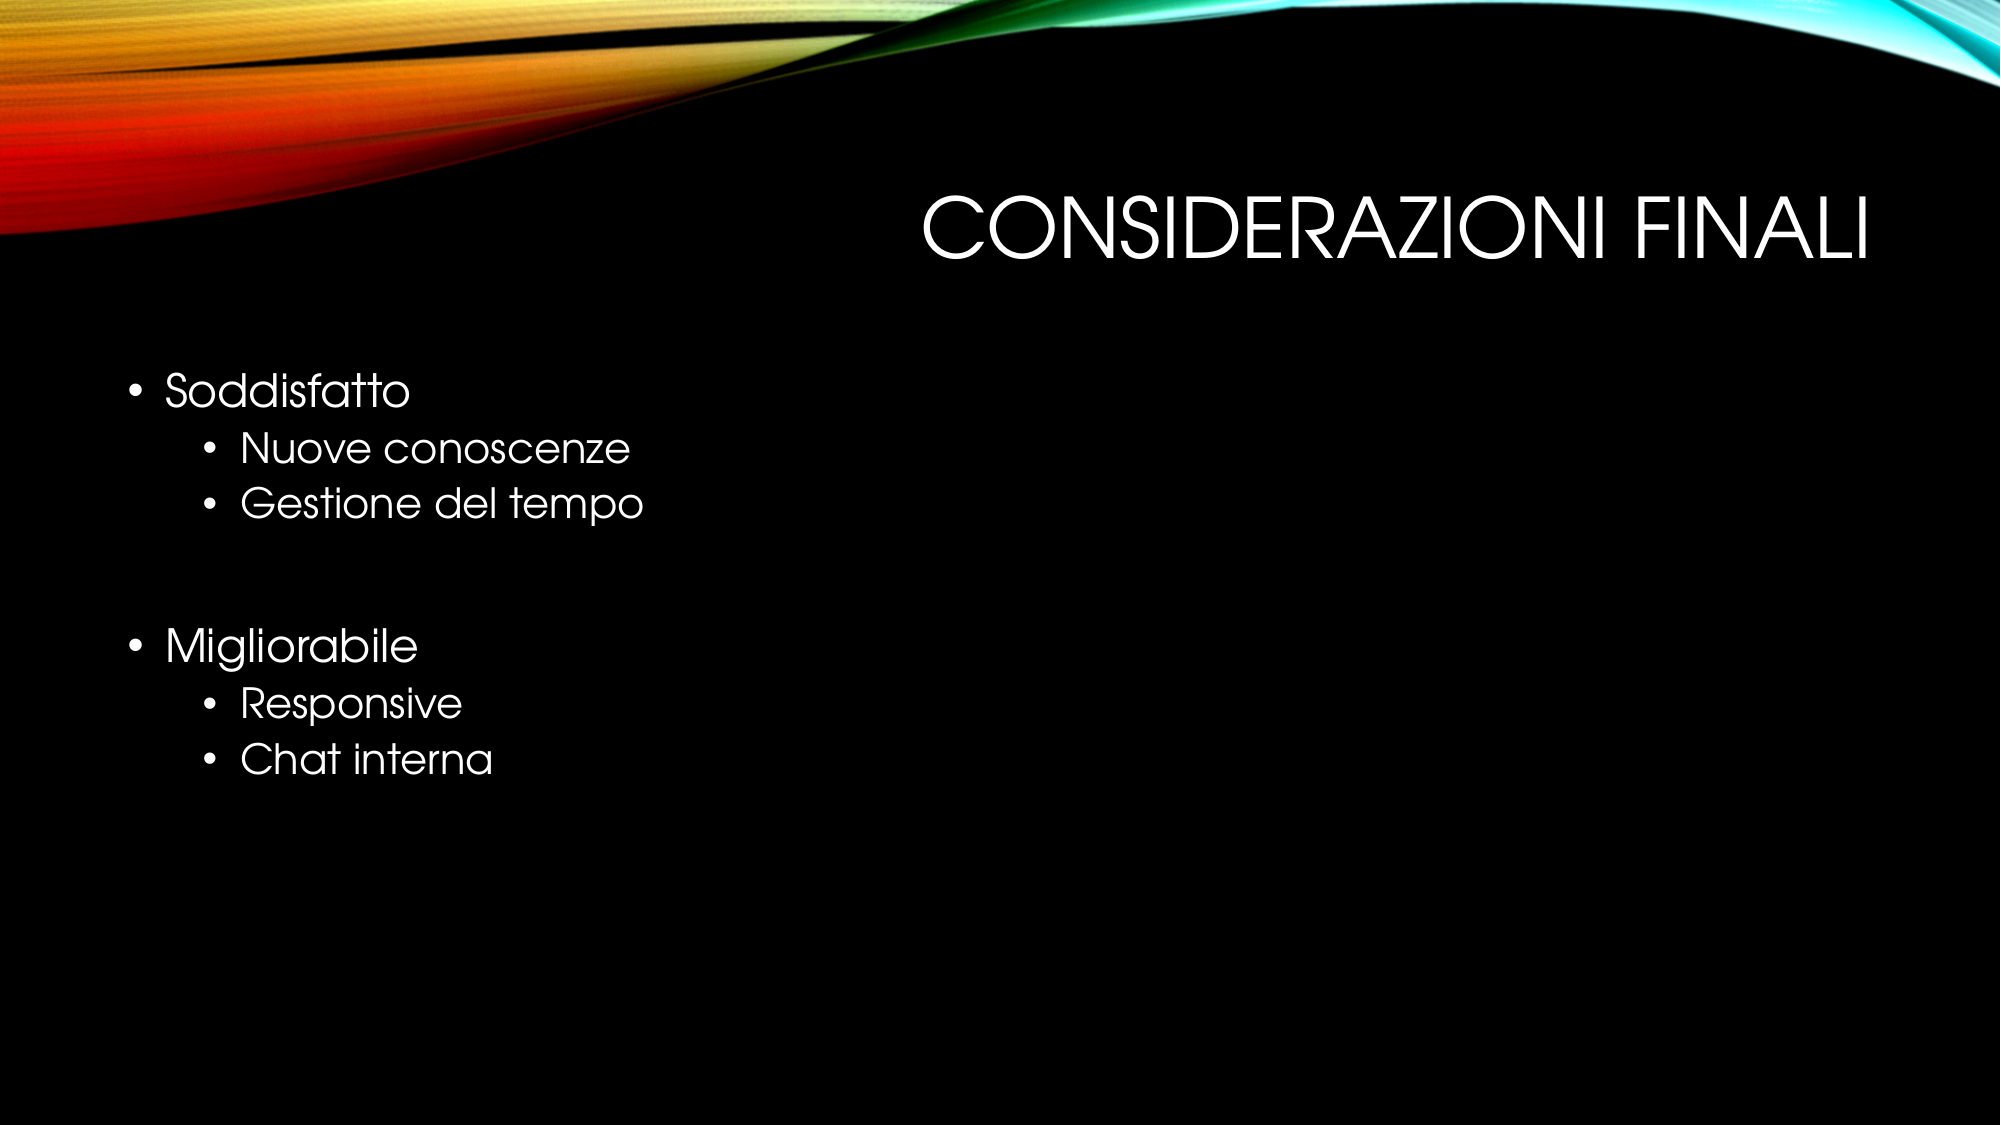

# Considerazioni finali
Soddisfatto
Nuove conoscenze
Gestione del tempo

Migliorabile
Responsive
Chat interna